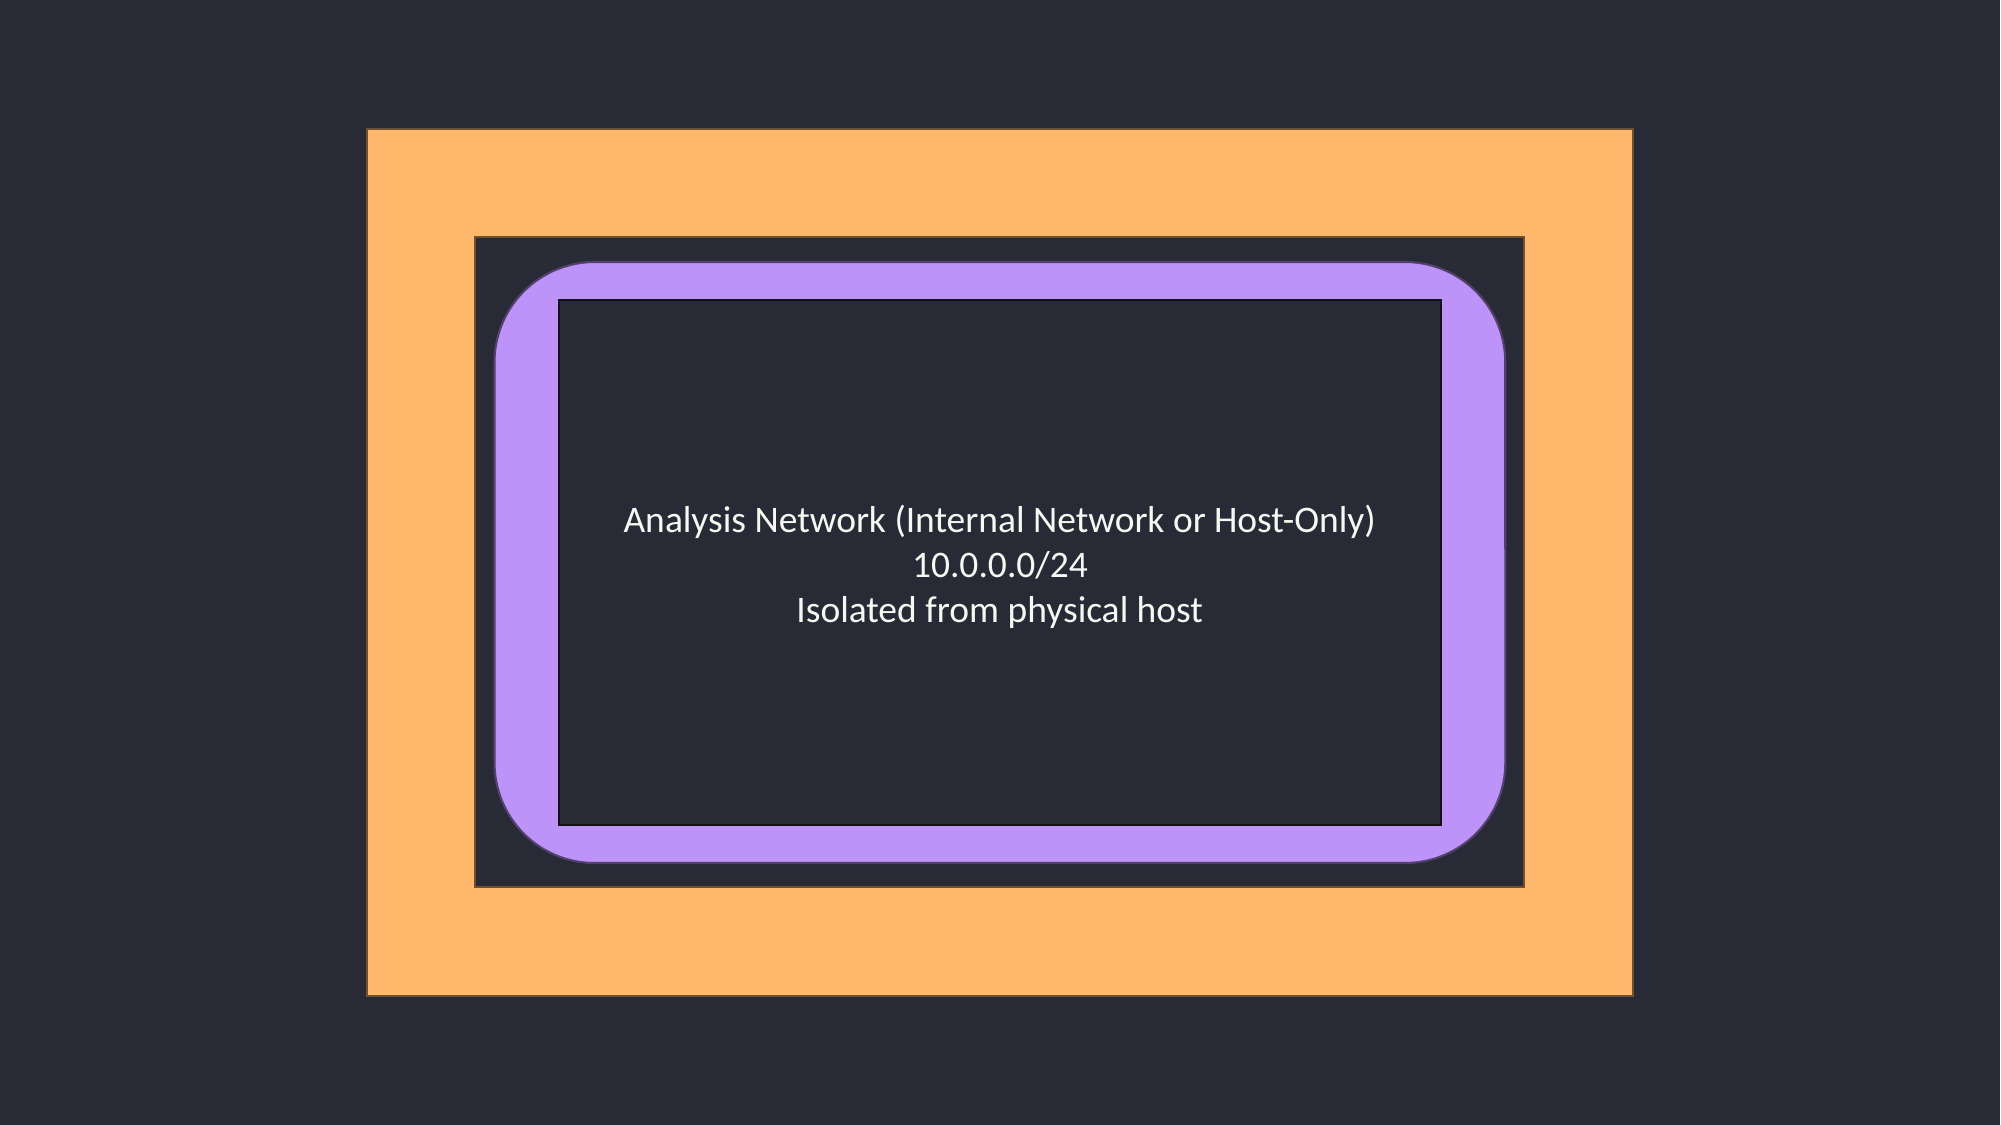

Analysis Network (Internal Network or Host-Only)
10.0.0.0/24
Isolated from physical host